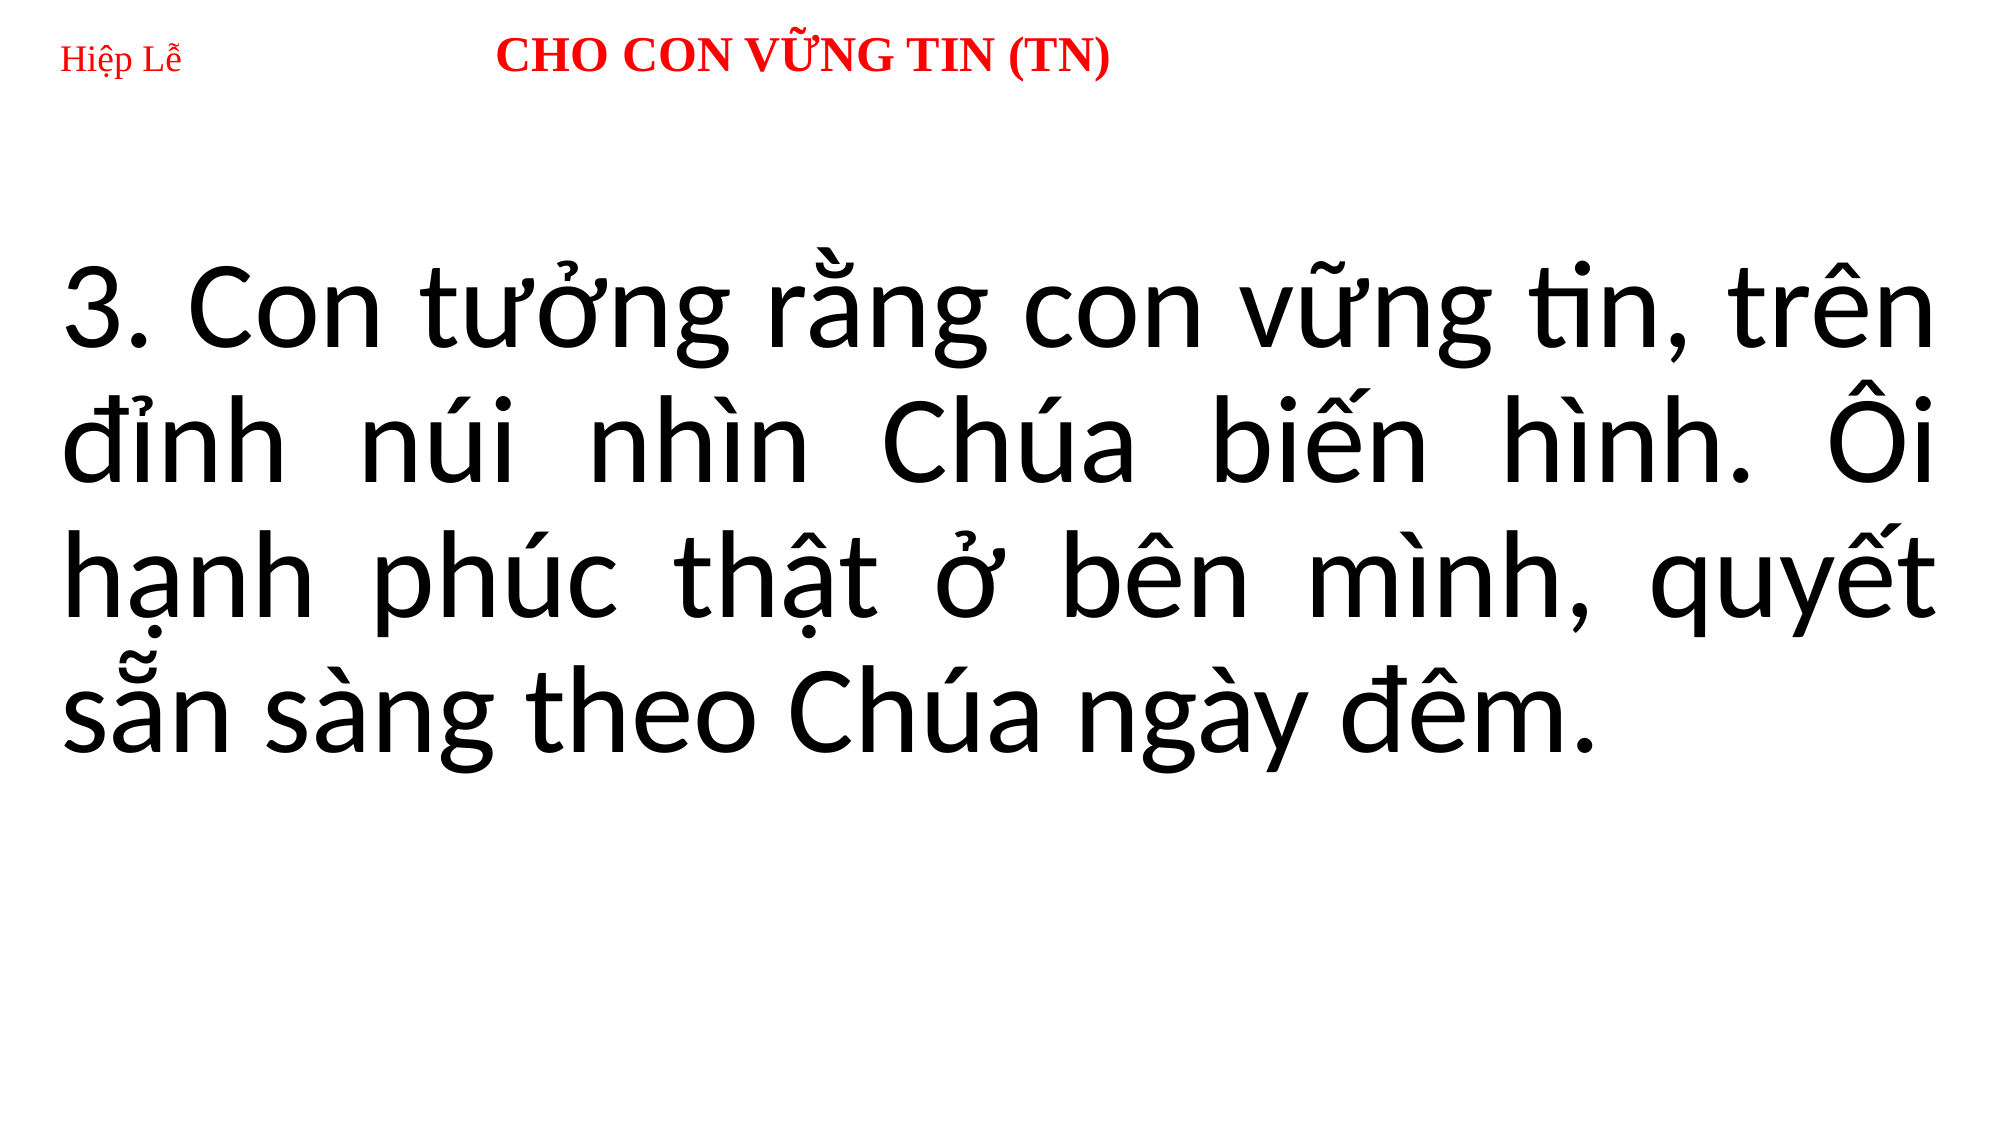

# Hiệp Lễ                                 CHO CON VỮNG TIN (TN)
3. Con tưởng rằng con vững tin, trên đỉnh núi nhìn Chúa biến hình. Ôi hạnh phúc thật ở bên mình, quyết sẵn sàng theo Chúa ngày đêm.